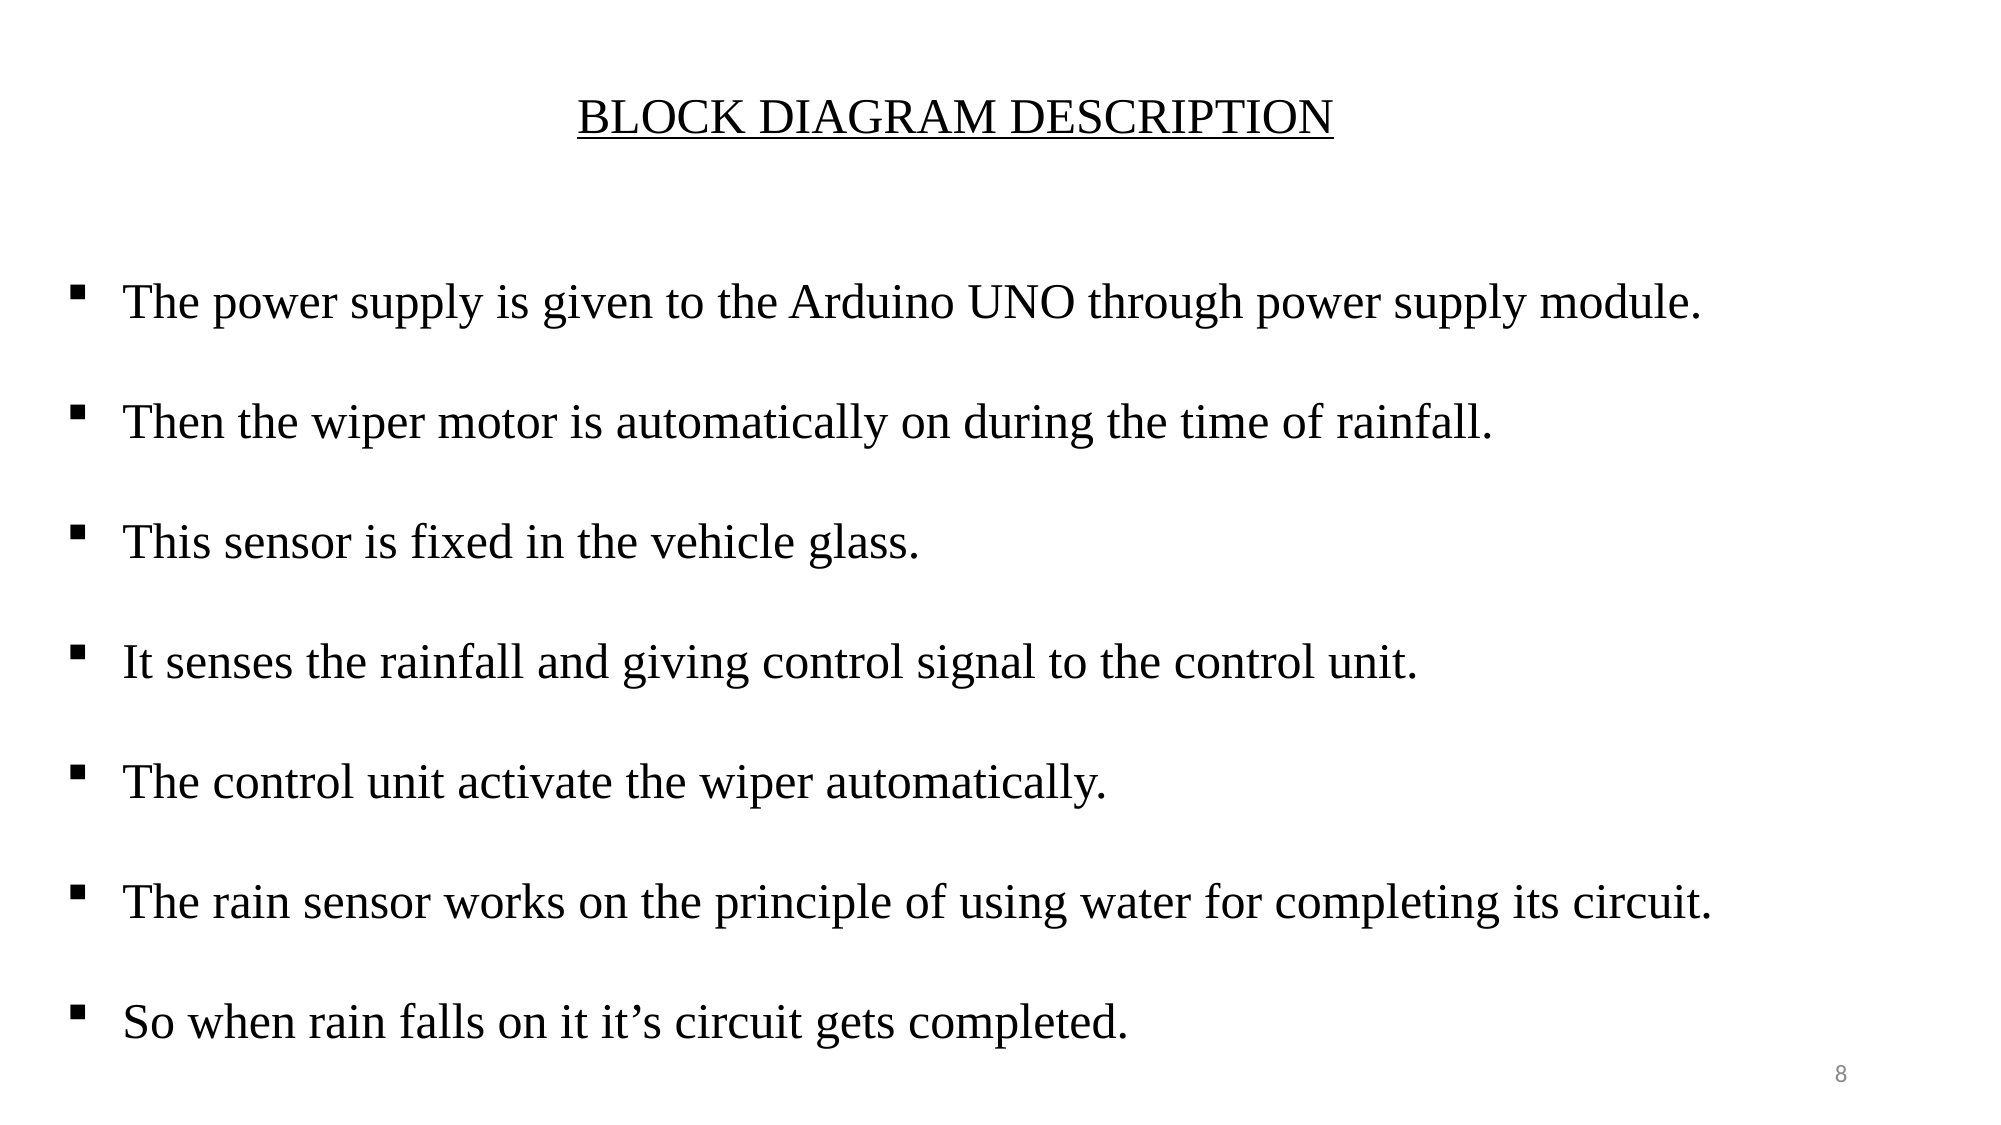

BLOCK DIAGRAM DESCRIPTION
The power supply is given to the Arduino UNO through power supply module.

Then the wiper motor is automatically on during the time of rainfall.

This sensor is fixed in the vehicle glass.

It senses the rainfall and giving control signal to the control unit.

The control unit activate the wiper automatically.

The rain sensor works on the principle of using water for completing its circuit.

So when rain falls on it it’s circuit gets completed.

8